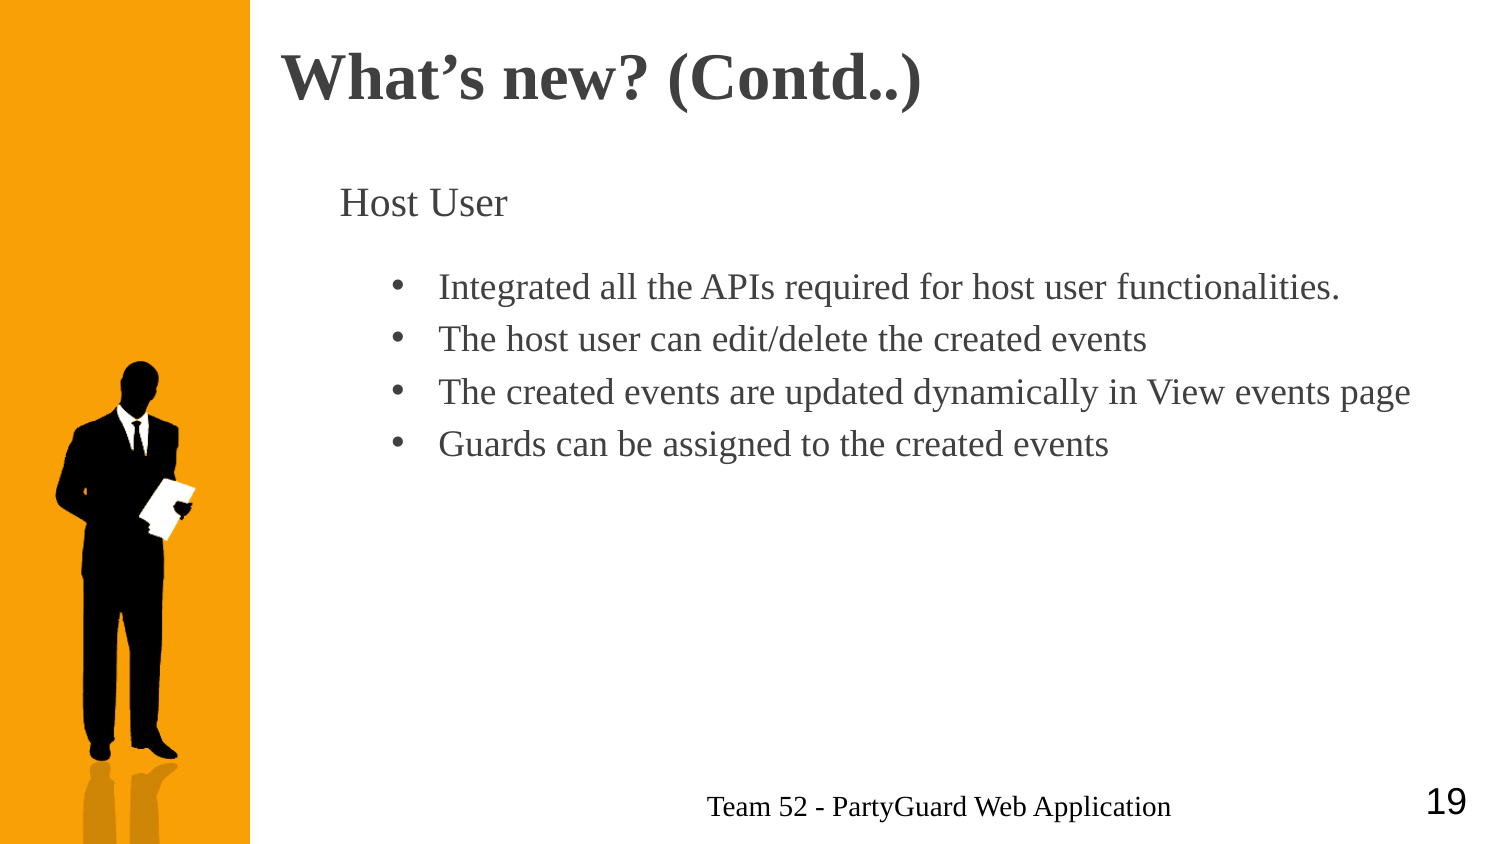

# What’s new? (Contd..)
Host User
Integrated all the APIs required for host user functionalities.
The host user can edit/delete the created events
The created events are updated dynamically in View events page
Guards can be assigned to the created events

19
Team 52 - PartyGuard Web Application